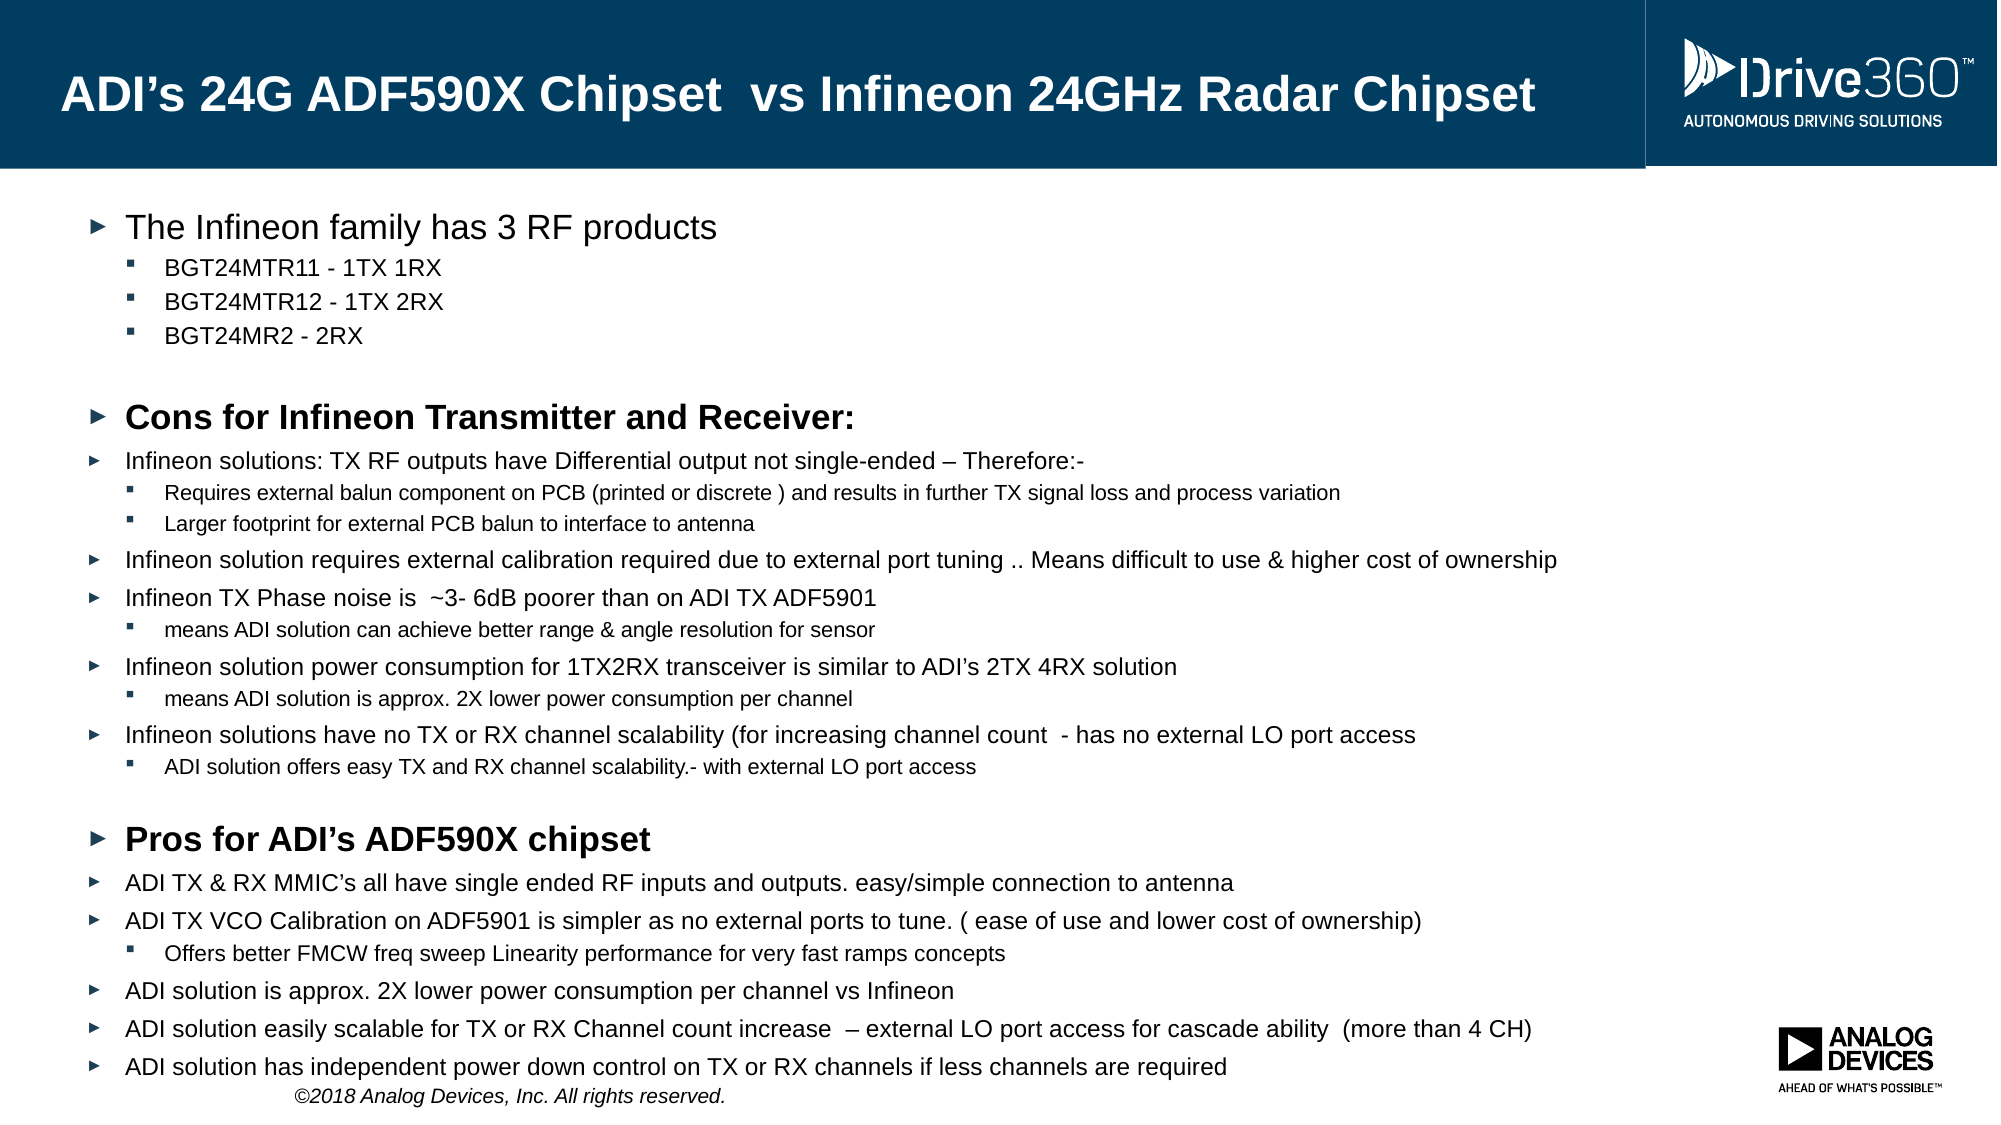

# ADI’s 24G ADF590X Chipset  vs Infineon 24GHz Radar Chipset
The Infineon family has 3 RF products
BGT24MTR11 - 1TX 1RX
BGT24MTR12 - 1TX 2RX
BGT24MR2 - 2RX

Cons for Infineon Transmitter and Receiver:
Infineon solutions: TX RF outputs have Differential output not single-ended – Therefore:-
Requires external balun component on PCB (printed or discrete ) and results in further TX signal loss and process variation
Larger footprint for external PCB balun to interface to antenna
Infineon solution requires external calibration required due to external port tuning .. Means difficult to use & higher cost of ownership
Infineon TX Phase noise is  ~3- 6dB poorer than on ADI TX ADF5901
means ADI solution can achieve better range & angle resolution for sensor
Infineon solution power consumption for 1TX2RX transceiver is similar to ADI’s 2TX 4RX solution
means ADI solution is approx. 2X lower power consumption per channel
Infineon solutions have no TX or RX channel scalability (for increasing channel count  - has no external LO port access
ADI solution offers easy TX and RX channel scalability.- with external LO port access

Pros for ADI’s ADF590X chipset
ADI TX & RX MMIC’s all have single ended RF inputs and outputs. easy/simple connection to antenna
ADI TX VCO Calibration on ADF5901 is simpler as no external ports to tune. ( ease of use and lower cost of ownership)
Offers better FMCW freq sweep Linearity performance for very fast ramps concepts
ADI solution is approx. 2X lower power consumption per channel vs Infineon
ADI solution easily scalable for TX or RX Channel count increase  – external LO port access for cascade ability  (more than 4 CH)
ADI solution has independent power down control on TX or RX channels if less channels are required

©2018 Analog Devices, Inc. All rights reserved.